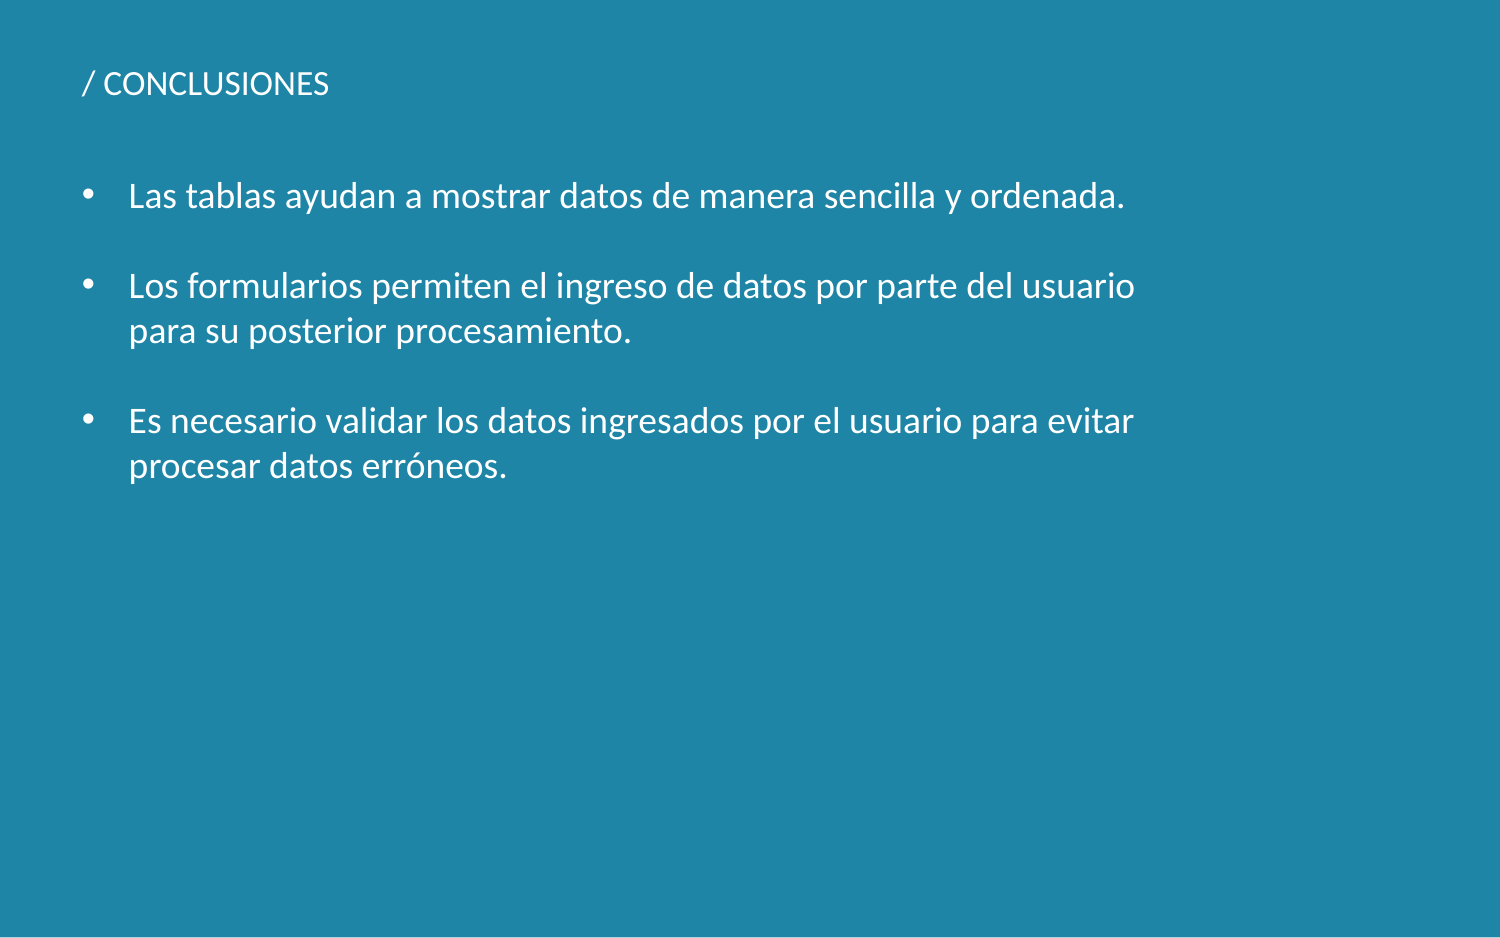

/ CONCLUSIONES
Las tablas ayudan a mostrar datos de manera sencilla y ordenada.

Los formularios permiten el ingreso de datos por parte del usuario para su posterior procesamiento.

Es necesario validar los datos ingresados por el usuario para evitar procesar datos erróneos.